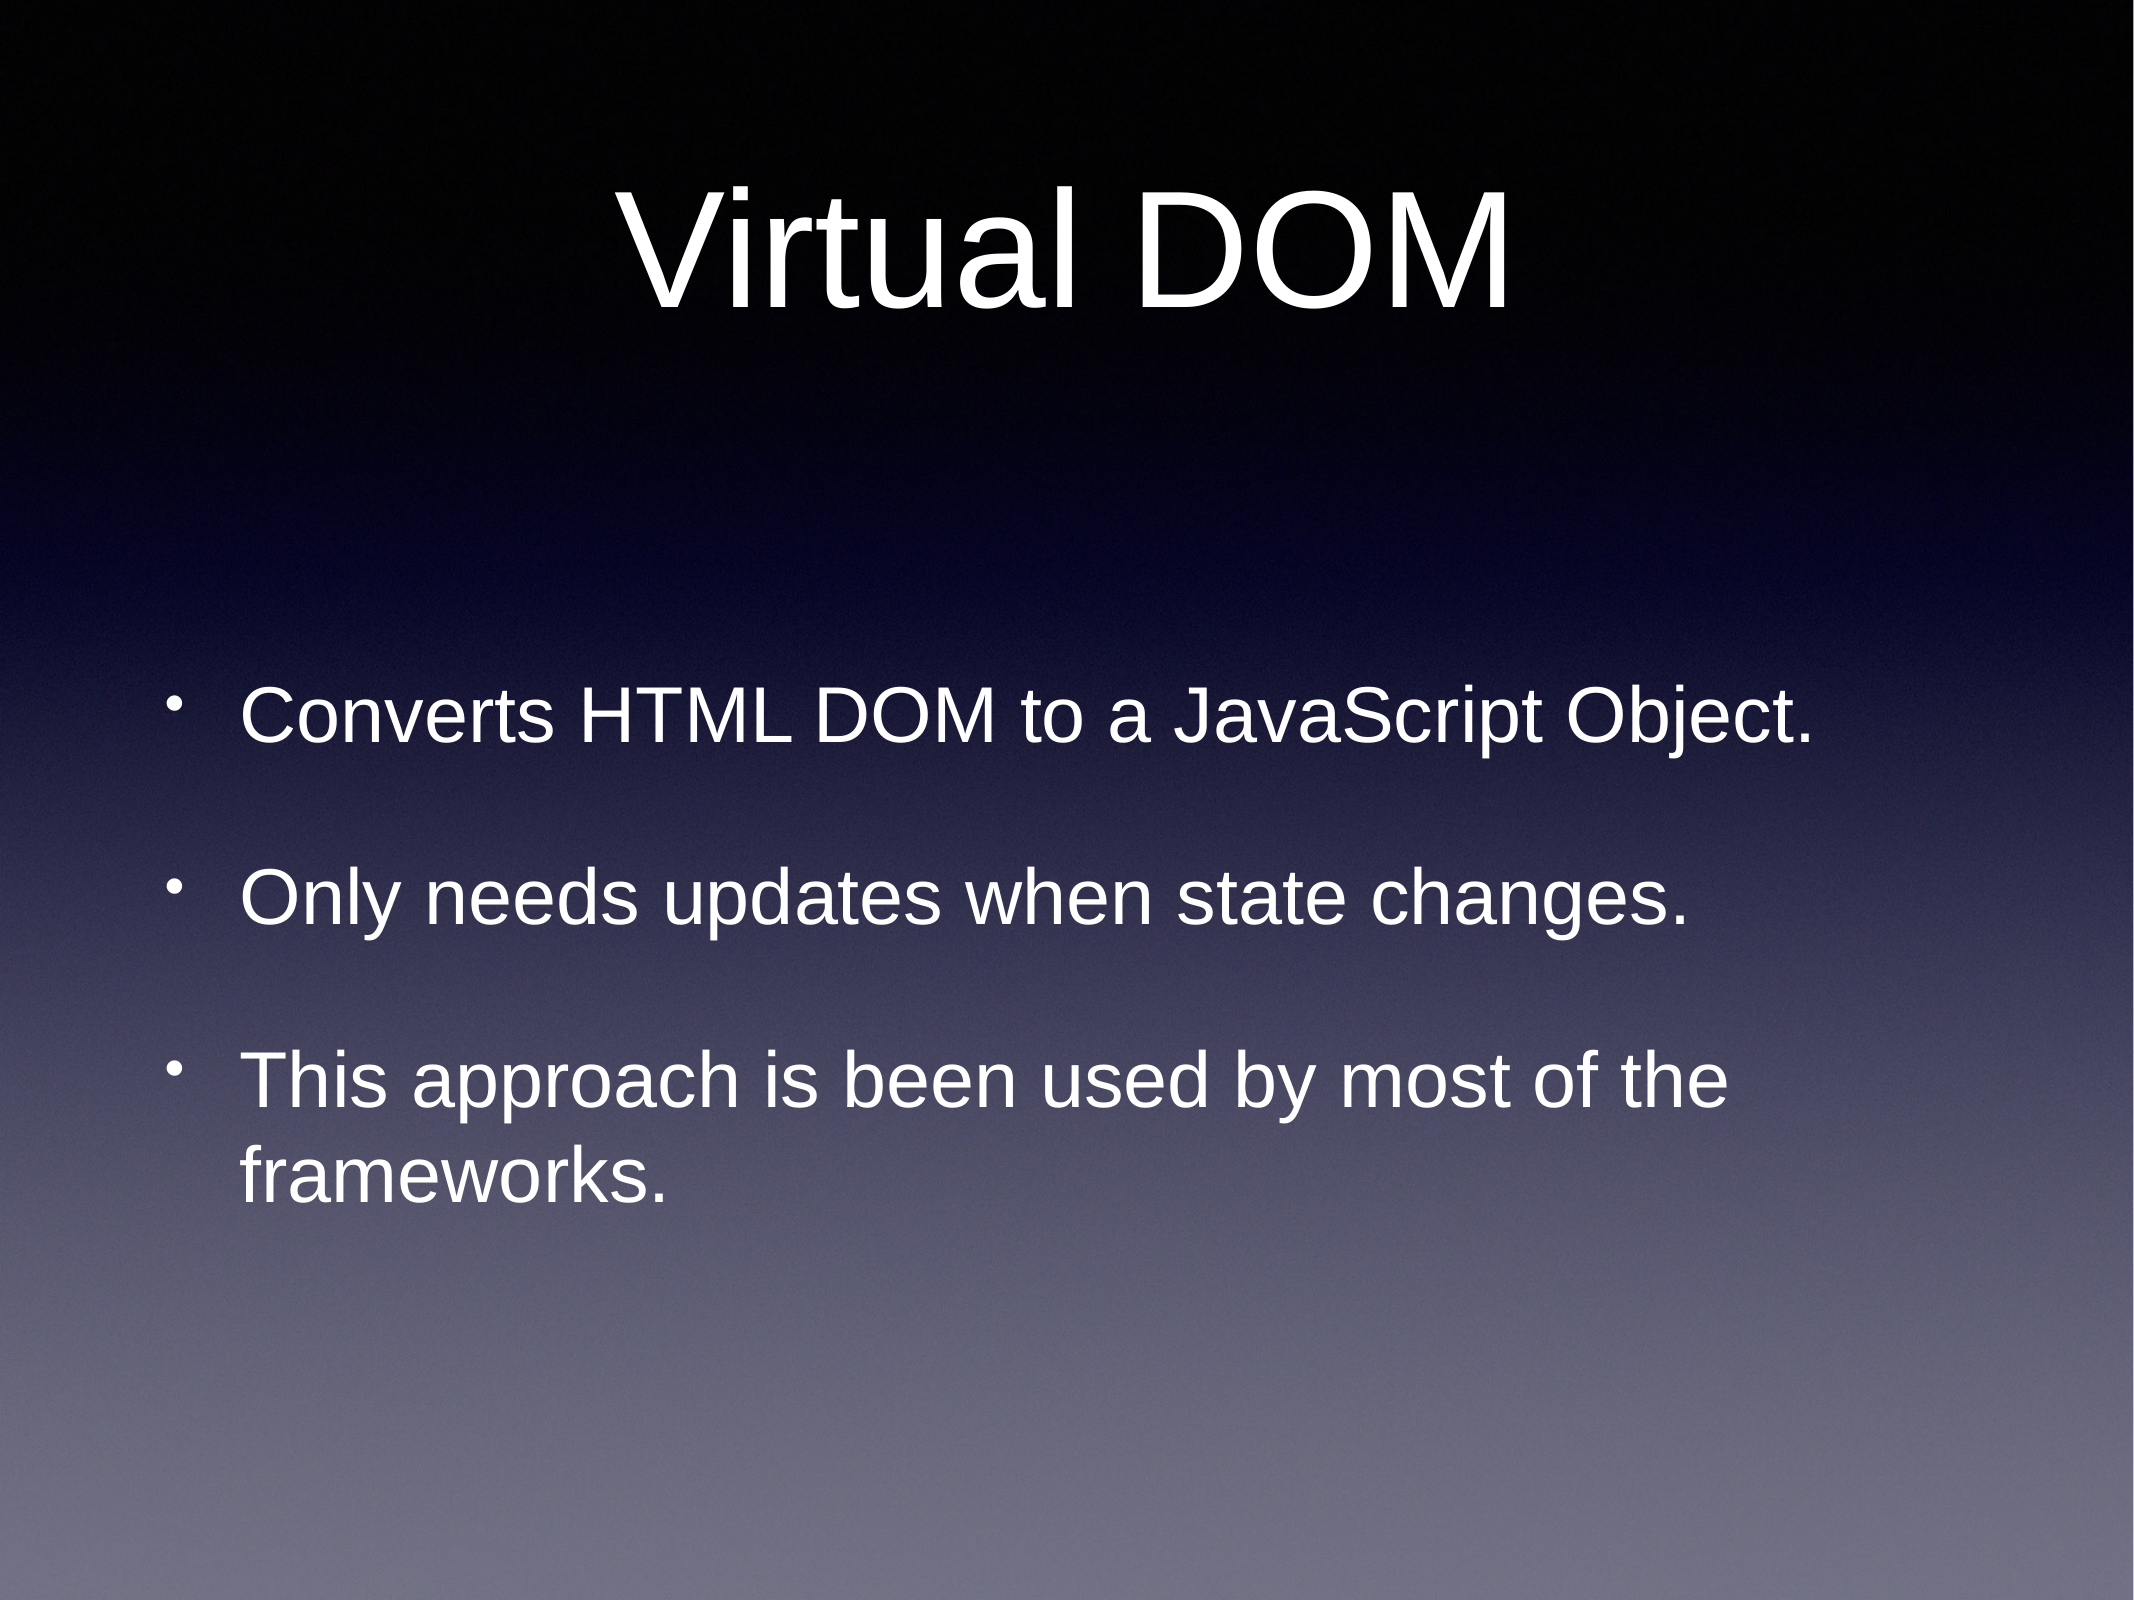

# Virtual DOM
Converts HTML DOM to a JavaScript Object.
Only needs updates when state changes.
This approach is been used by most of the frameworks.